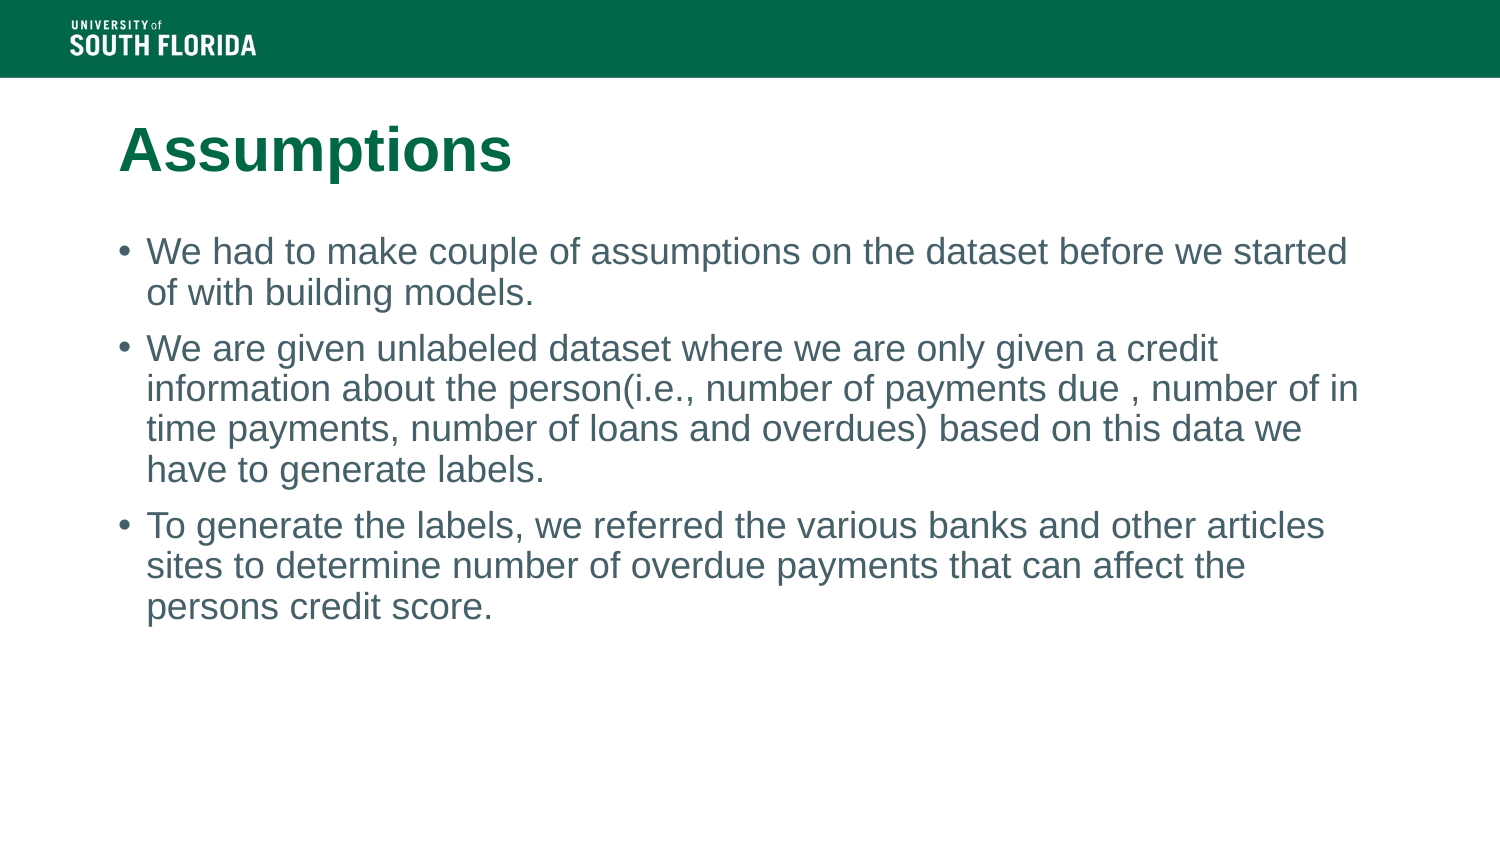

# Assumptions
We had to make couple of assumptions on the dataset before we started of with building models.
We are given unlabeled dataset where we are only given a credit information about the person(i.e., number of payments due , number of in time payments, number of loans and overdues) based on this data we have to generate labels.
To generate the labels, we referred the various banks and other articles sites to determine number of overdue payments that can affect the persons credit score.